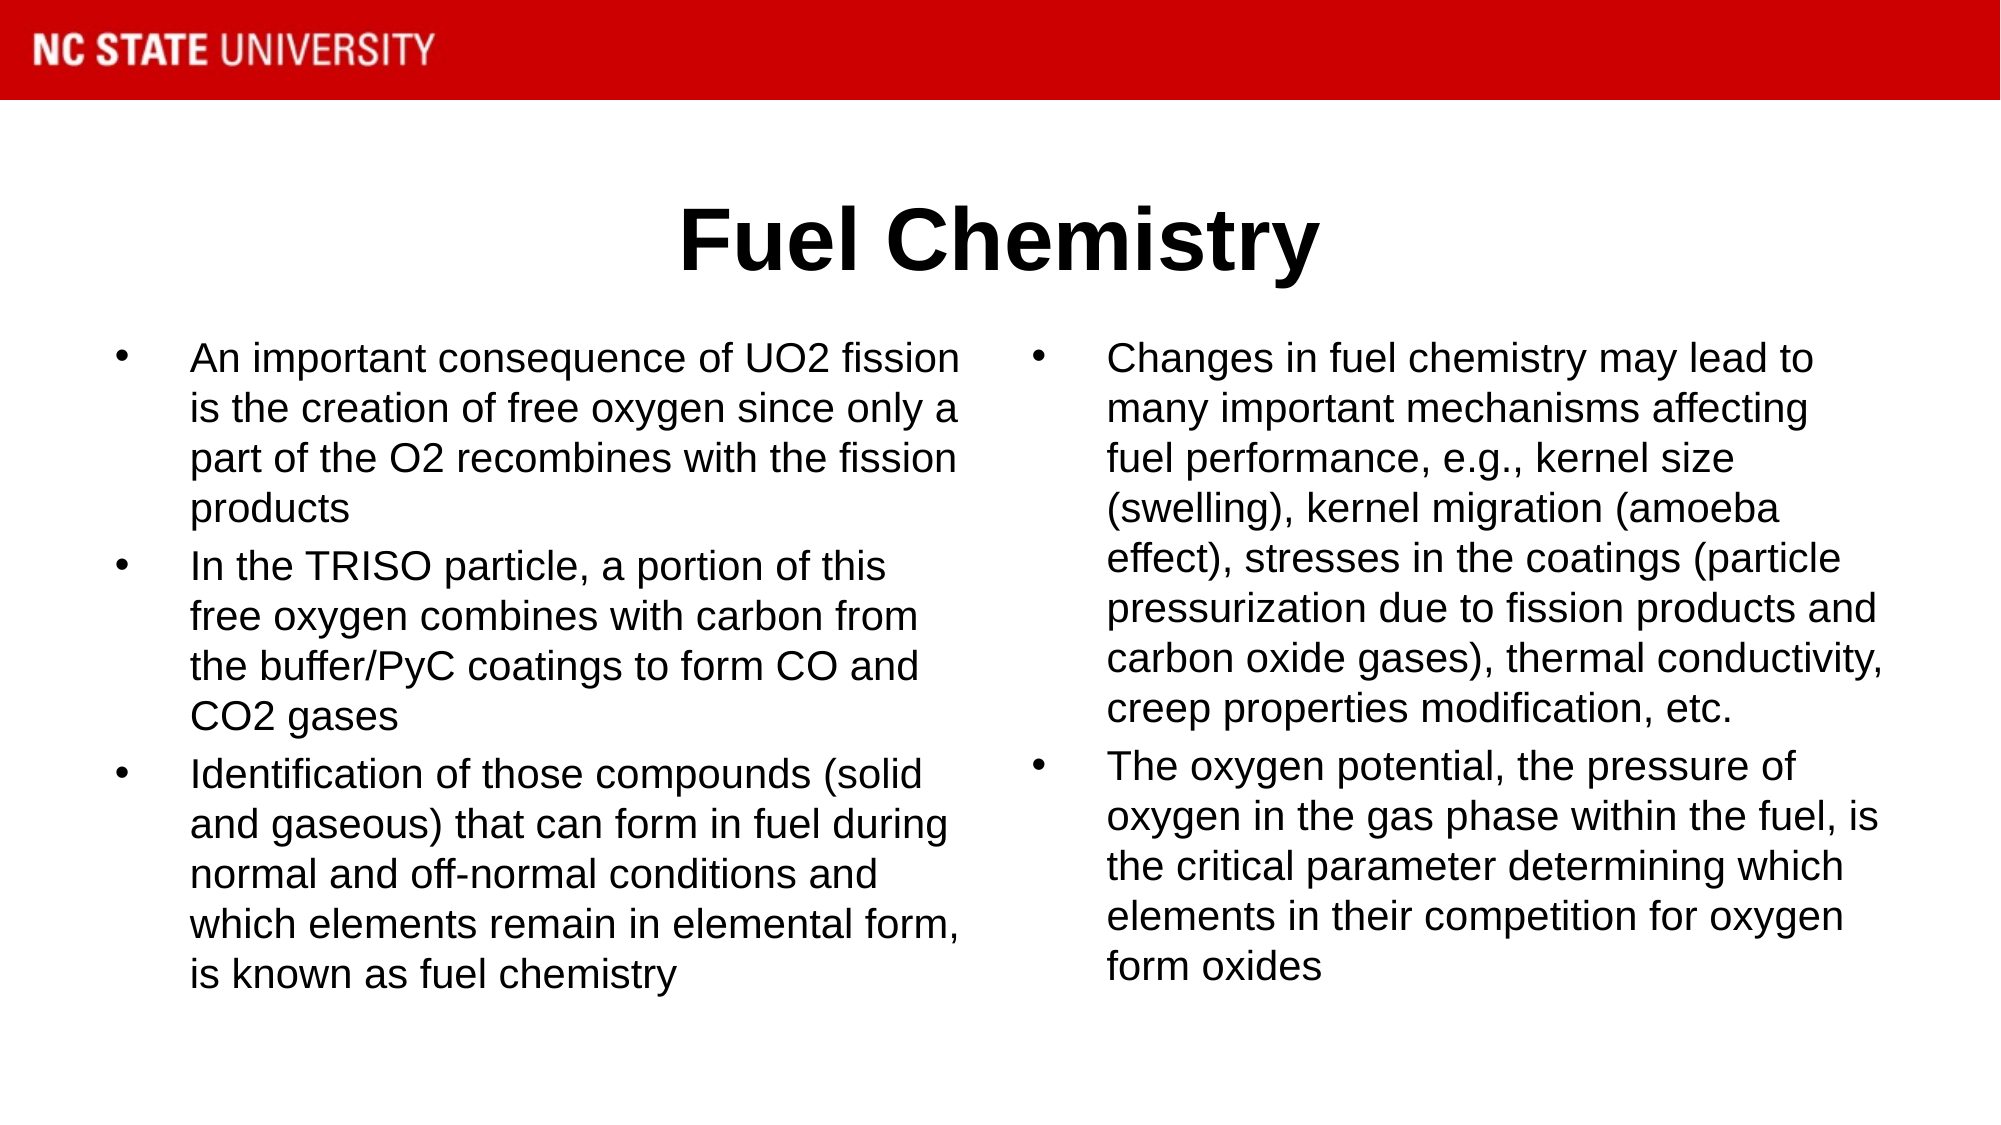

# Fuel Chemistry
An important consequence of UO2 fission is the creation of free oxygen since only a part of the O2 recombines with the fission products
In the TRISO particle, a portion of this free oxygen combines with carbon from the buffer/PyC coatings to form CO and CO2 gases
Identification of those compounds (solid and gaseous) that can form in fuel during normal and off-normal conditions and which elements remain in elemental form, is known as fuel chemistry

Changes in fuel chemistry may lead to many important mechanisms affecting fuel performance, e.g., kernel size (swelling), kernel migration (amoeba effect), stresses in the coatings (particle pressurization due to fission products and carbon oxide gases), thermal conductivity, creep properties modification, etc.
The oxygen potential, the pressure of oxygen in the gas phase within the fuel, is the critical parameter determining which elements in their competition for oxygen form oxides